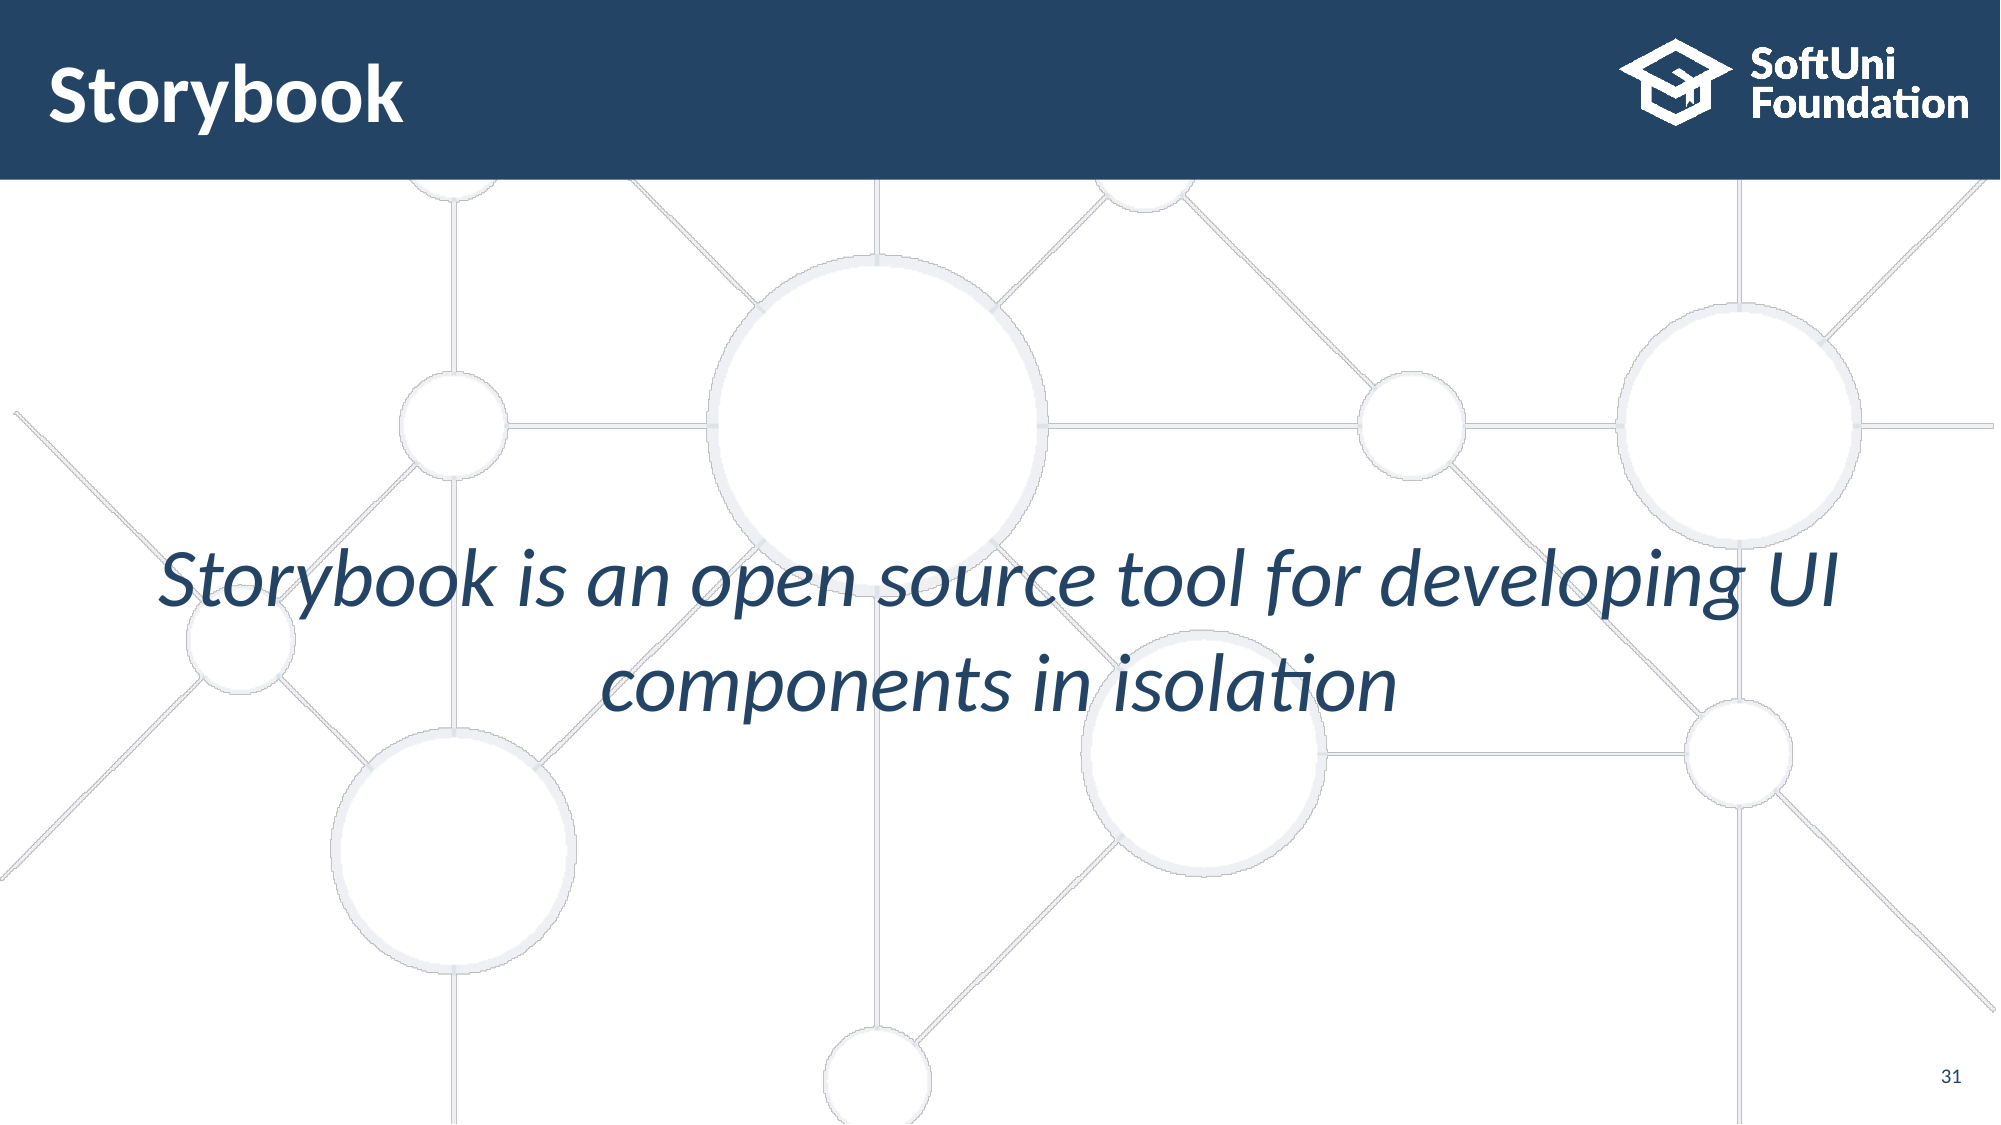

# Storybook
Storybook is an open source tool for developing UI components in isolation
31